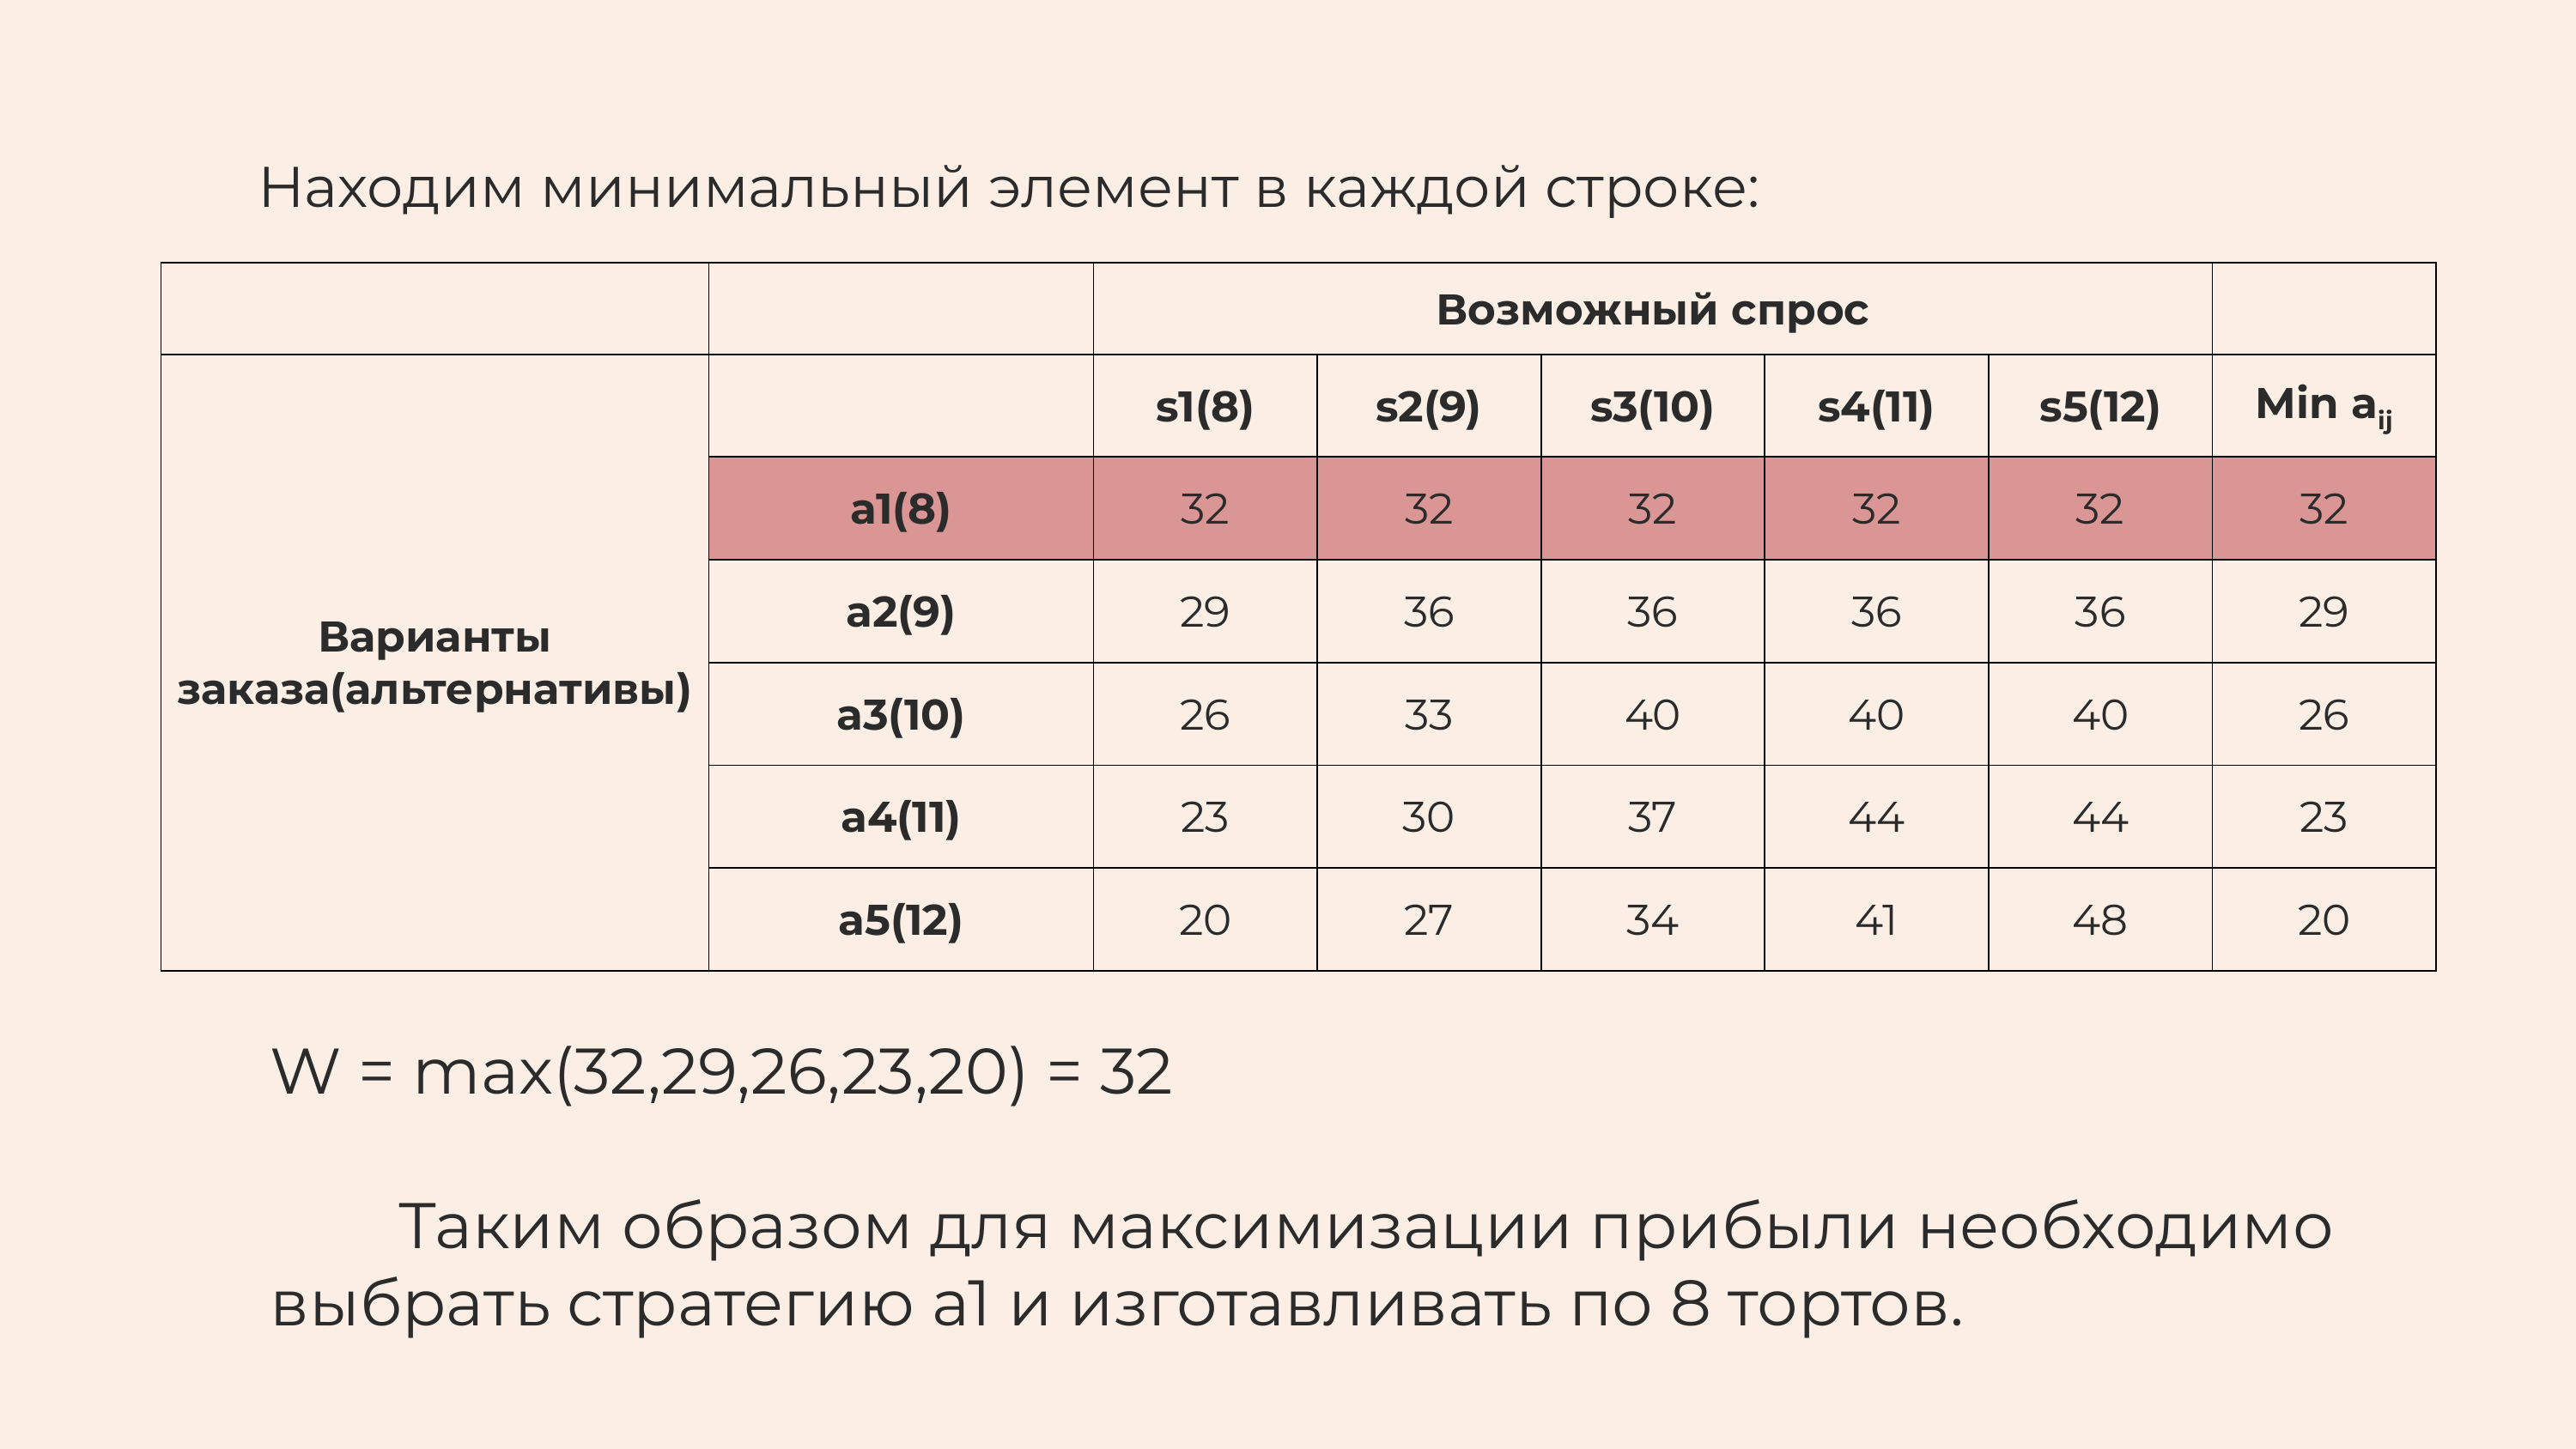

Находим минимальный элемент в каждой строке:
|  |  | Возможный спрос |  |  |  |  |  |
| --- | --- | --- | --- | --- | --- | --- | --- |
| Варианты заказа(альтернативы) |  | s1(8) | s2(9) | s3(10) | s4(11) | s5(12) | Min aij |
|  | a1(8) | 32 | 32 | 32 | 32 | 32 | 32 |
|  | a2(9) | 29 | 36 | 36 | 36 | 36 | 29 |
|  | a3(10) | 26 | 33 | 40 | 40 | 40 | 26 |
|  | a4(11) | 23 | 30 | 37 | 44 | 44 | 23 |
|  | a5(12) | 20 | 27 | 34 | 41 | 48 | 20 |
W = max(32,29,26,23,20) = 32

	Таким образом для максимизации прибыли необходимо выбрать стратегию a1 и изготавливать по 8 тортов.